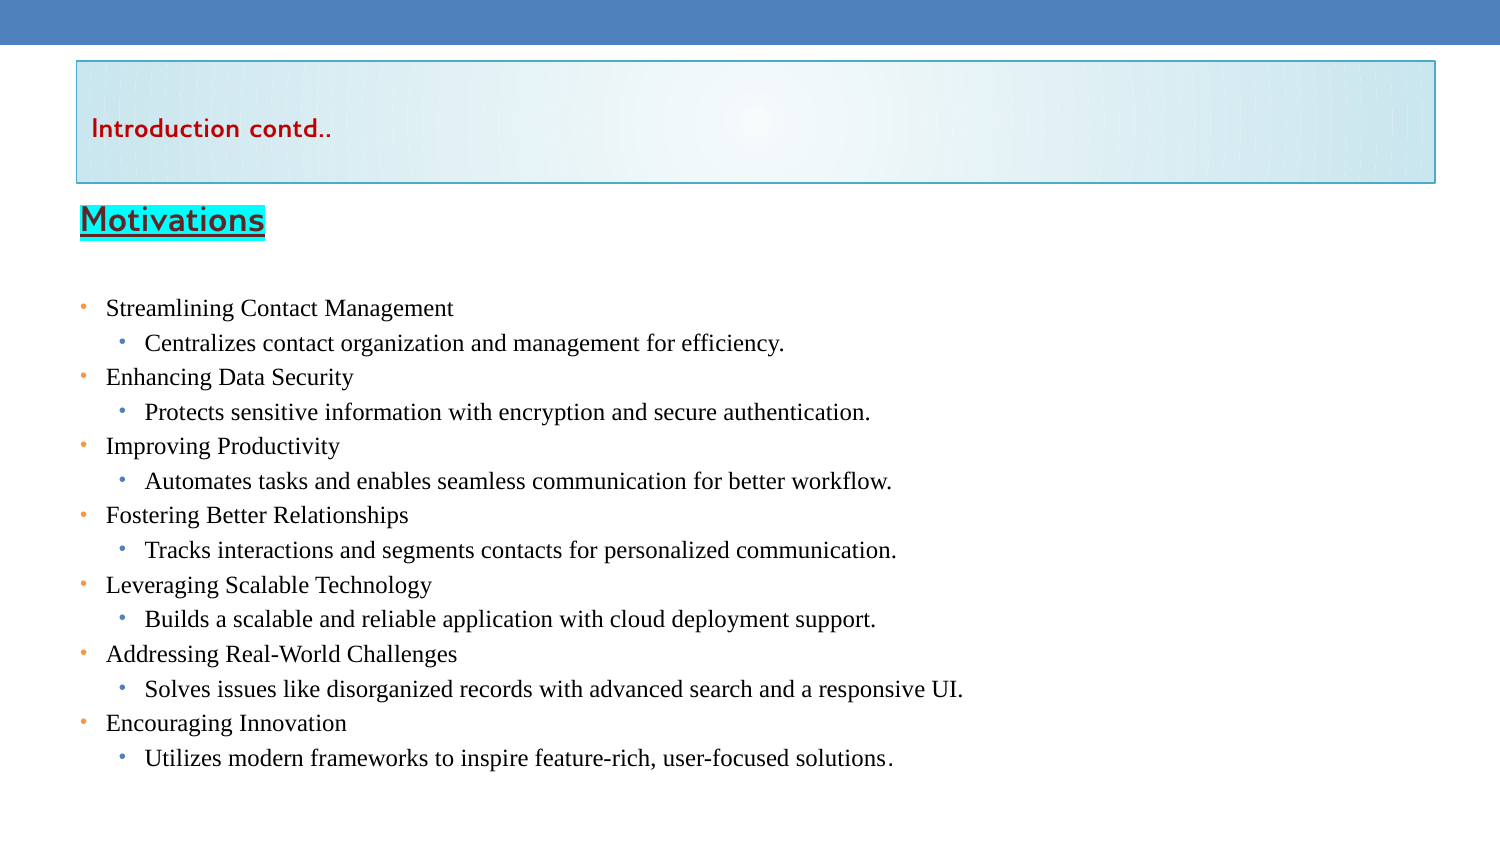

# Introduction contd..
Motivations

Streamlining Contact Management
Centralizes contact organization and management for efficiency.
Enhancing Data Security
Protects sensitive information with encryption and secure authentication.
Improving Productivity
Automates tasks and enables seamless communication for better workflow.
Fostering Better Relationships
Tracks interactions and segments contacts for personalized communication.
Leveraging Scalable Technology
Builds a scalable and reliable application with cloud deployment support.
Addressing Real-World Challenges
Solves issues like disorganized records with advanced search and a responsive UI.
Encouraging Innovation
Utilizes modern frameworks to inspire feature-rich, user-focused solutions.